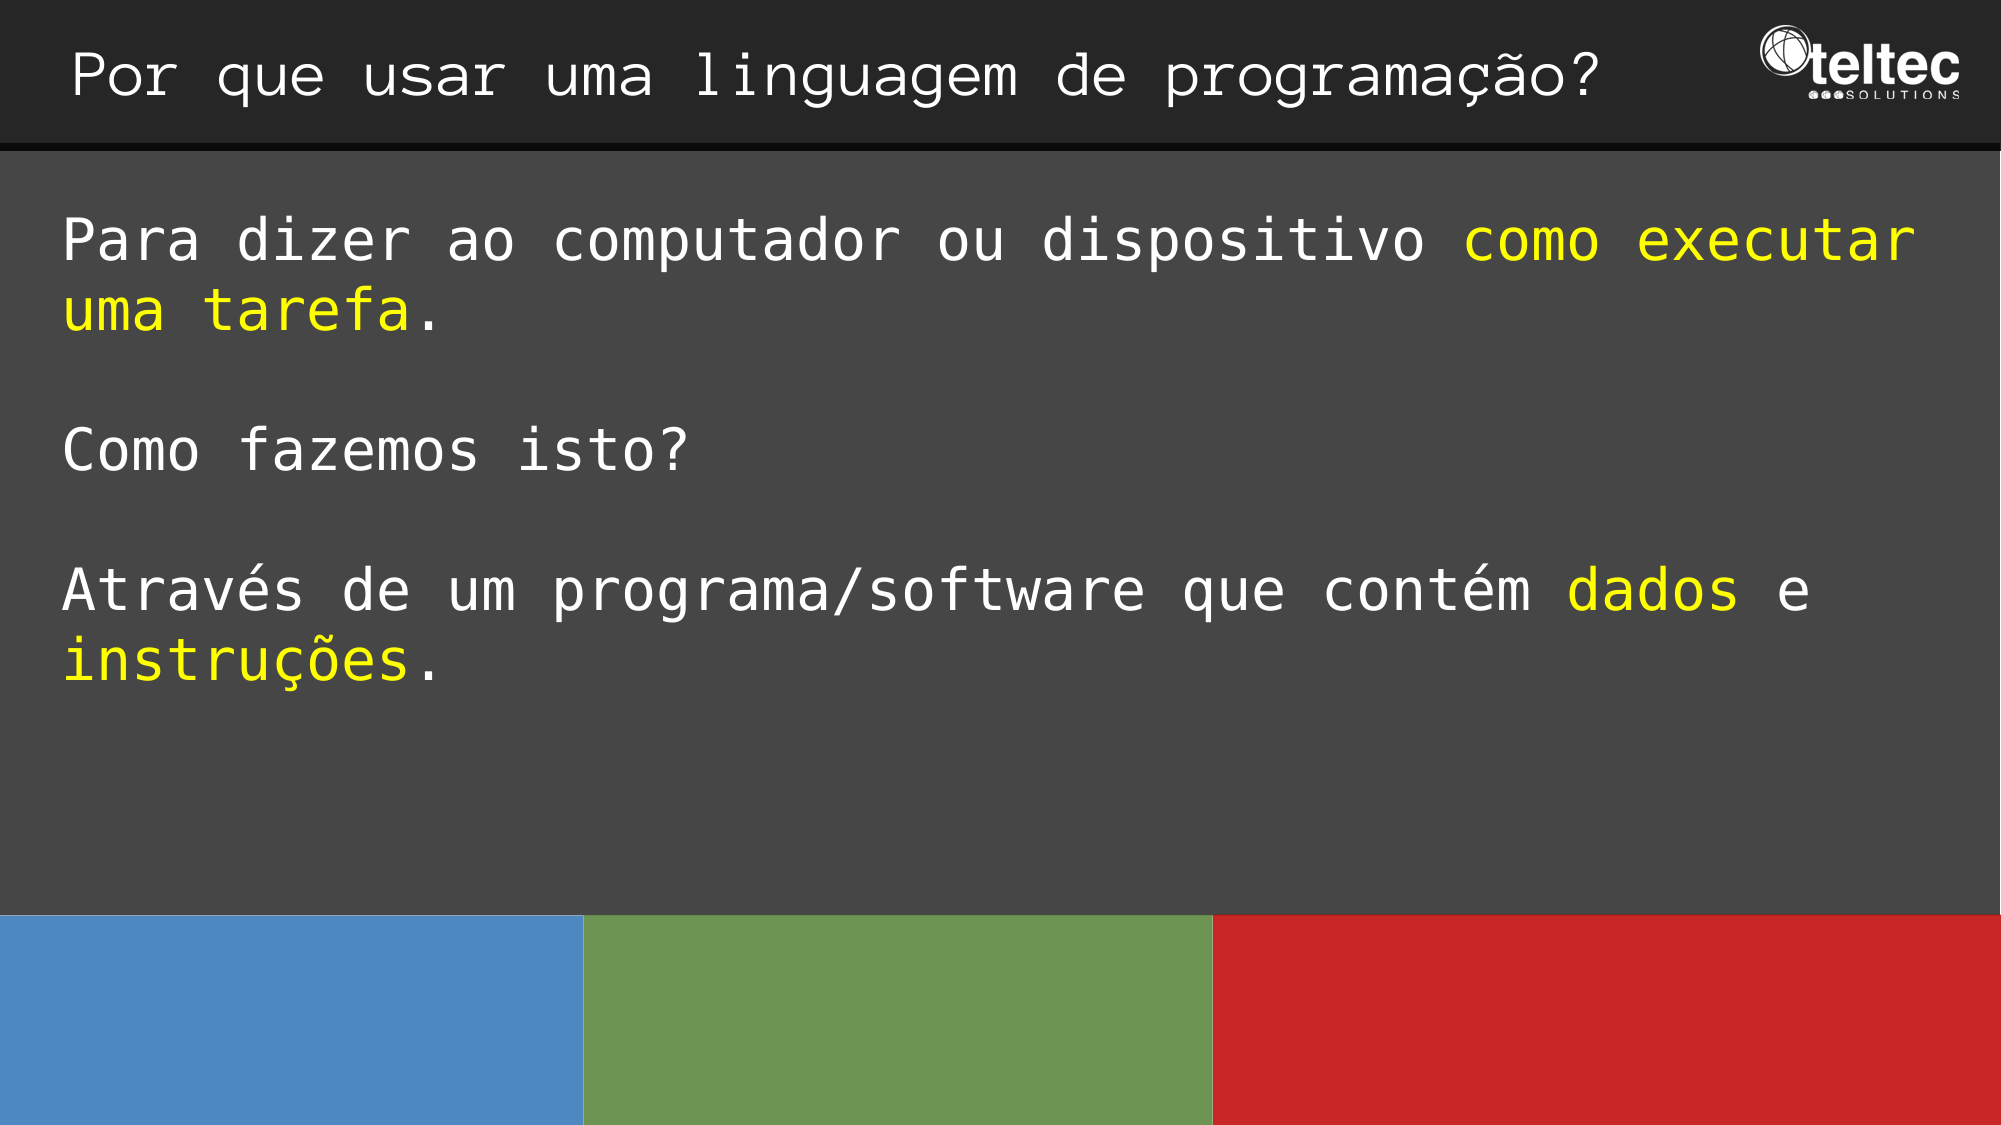

Por que usar uma linguagem de programação?
Para dizer ao computador ou dispositivo como executar uma tarefa.

Como fazemos isto?

Através de um programa/software que contém dados e instruções.